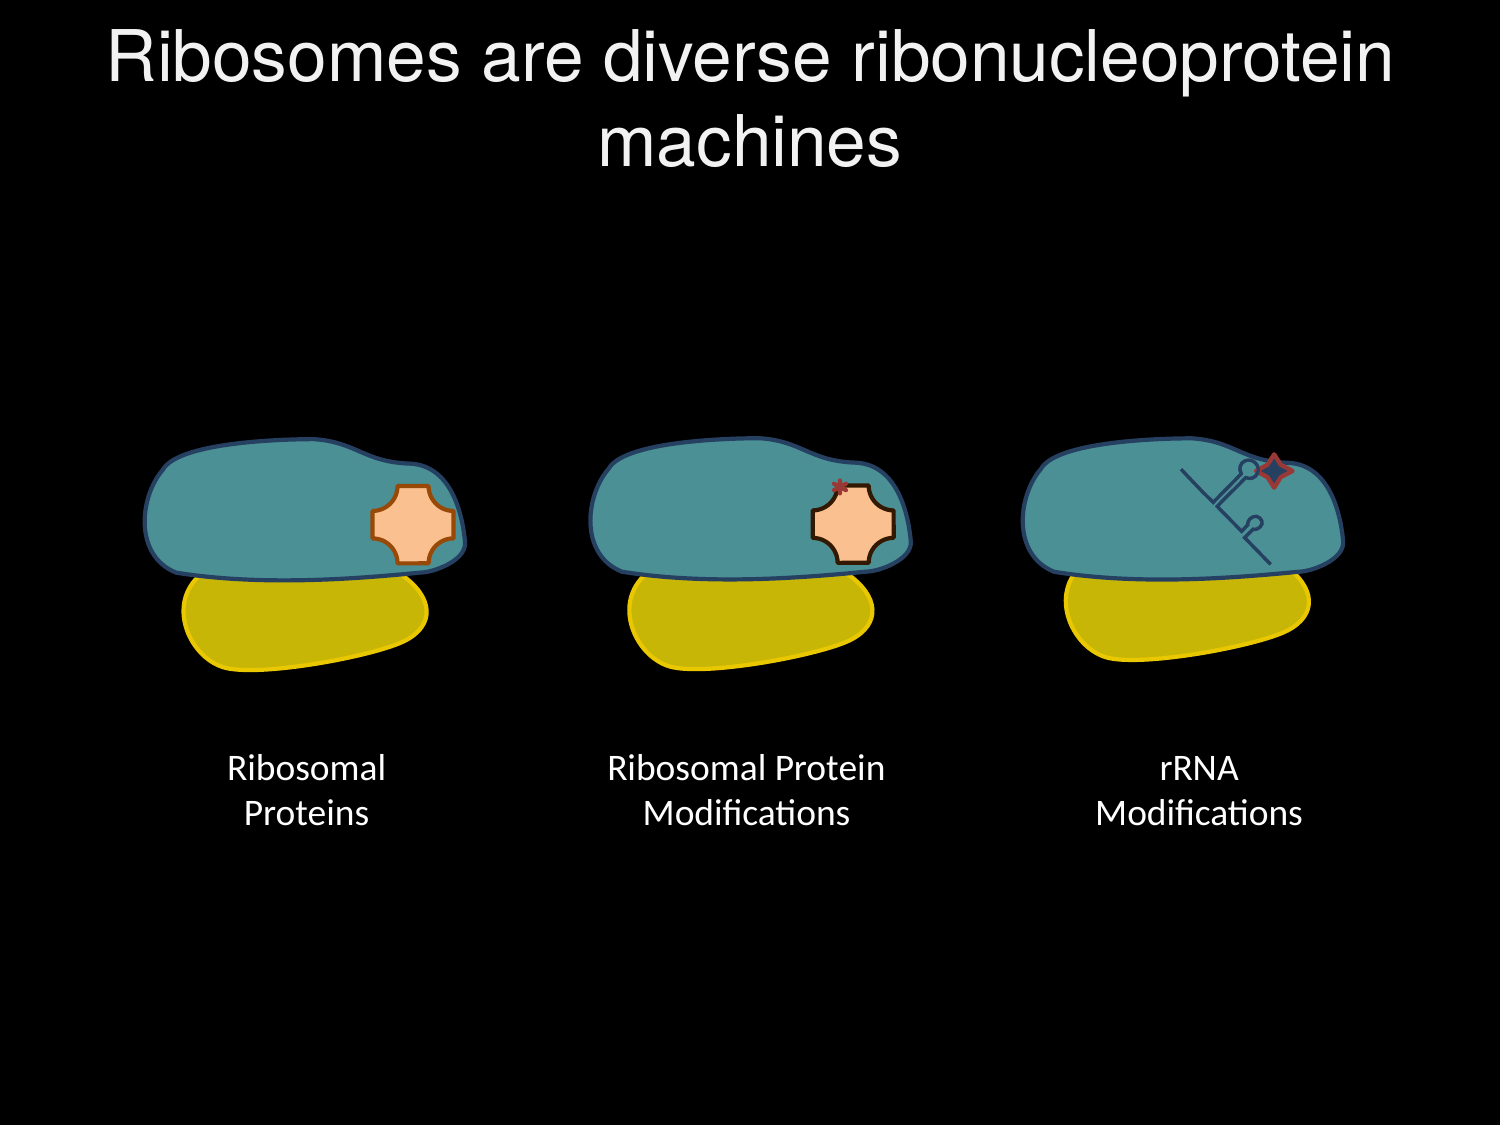

# Ribosomes are diverse ribonucleoprotein machines

rRNA Modifications

Ribosomal Proteins

Ribosomal Protein Modifications